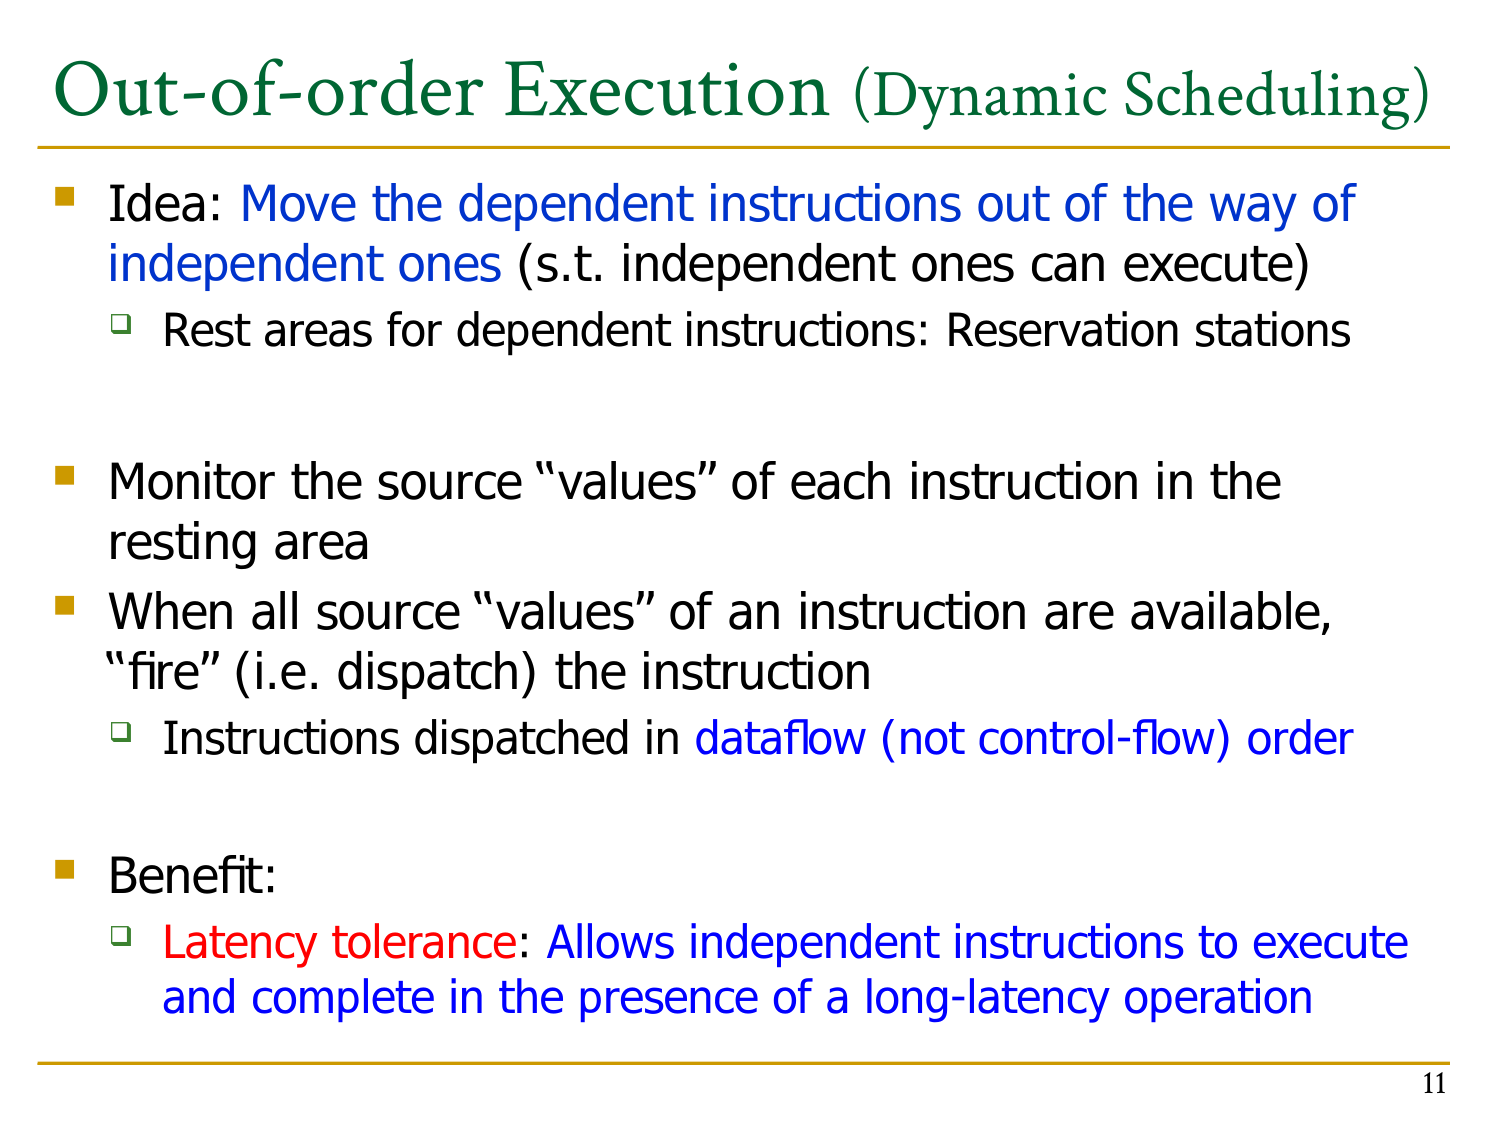

# Out-of-order Execution (Dynamic Scheduling)
Idea: Move the dependent instructions out of the way of independent ones (s.t. independent ones can execute)
Rest areas for dependent instructions: Reservation stations

Monitor the source “values” of each instruction in the resting area
When all source “values” of an instruction are available, “fire” (i.e. dispatch) the instruction
Instructions dispatched in dataflow (not control-flow) order

Benefit:
Latency tolerance: Allows independent instructions to execute and complete in the presence of a long-latency operation
11